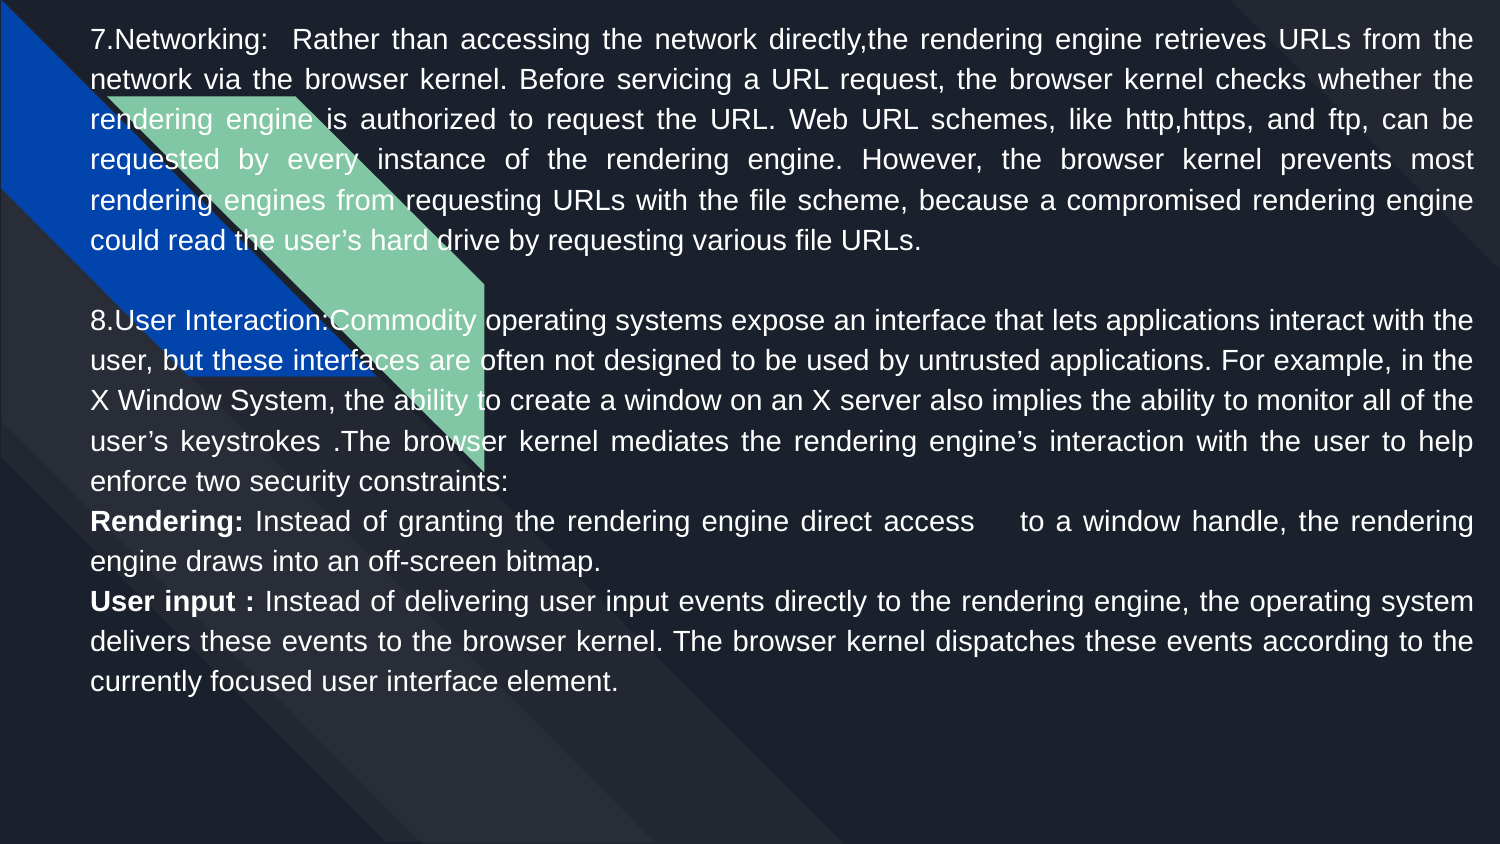

7.Networking:  Rather than accessing the network directly,the rendering engine retrieves URLs from the network via the browser kernel. Before servicing a URL request, the browser kernel checks whether the rendering engine is authorized to request the URL. Web URL schemes, like http,https, and ftp, can be requested by every instance of the rendering engine. However, the browser kernel prevents most rendering engines from requesting URLs with the file scheme, because a compromised rendering engine could read the user’s hard drive by requesting various file URLs.

8.User Interaction:Commodity operating systems expose an interface that lets applications interact with the user, but these interfaces are often not designed to be used by untrusted applications. For example, in the X Window System, the ability to create a window on an X server also implies the ability to monitor all of the user’s keystrokes .The browser kernel mediates the rendering engine’s interaction with the user to help enforce two security constraints:
Rendering: Instead of granting the rendering engine direct access    to a window handle, the rendering engine draws into an off-screen bitmap.
User input : Instead of delivering user input events directly to the rendering engine, the operating system delivers these events to the browser kernel. The browser kernel dispatches these events according to the currently focused user interface element.